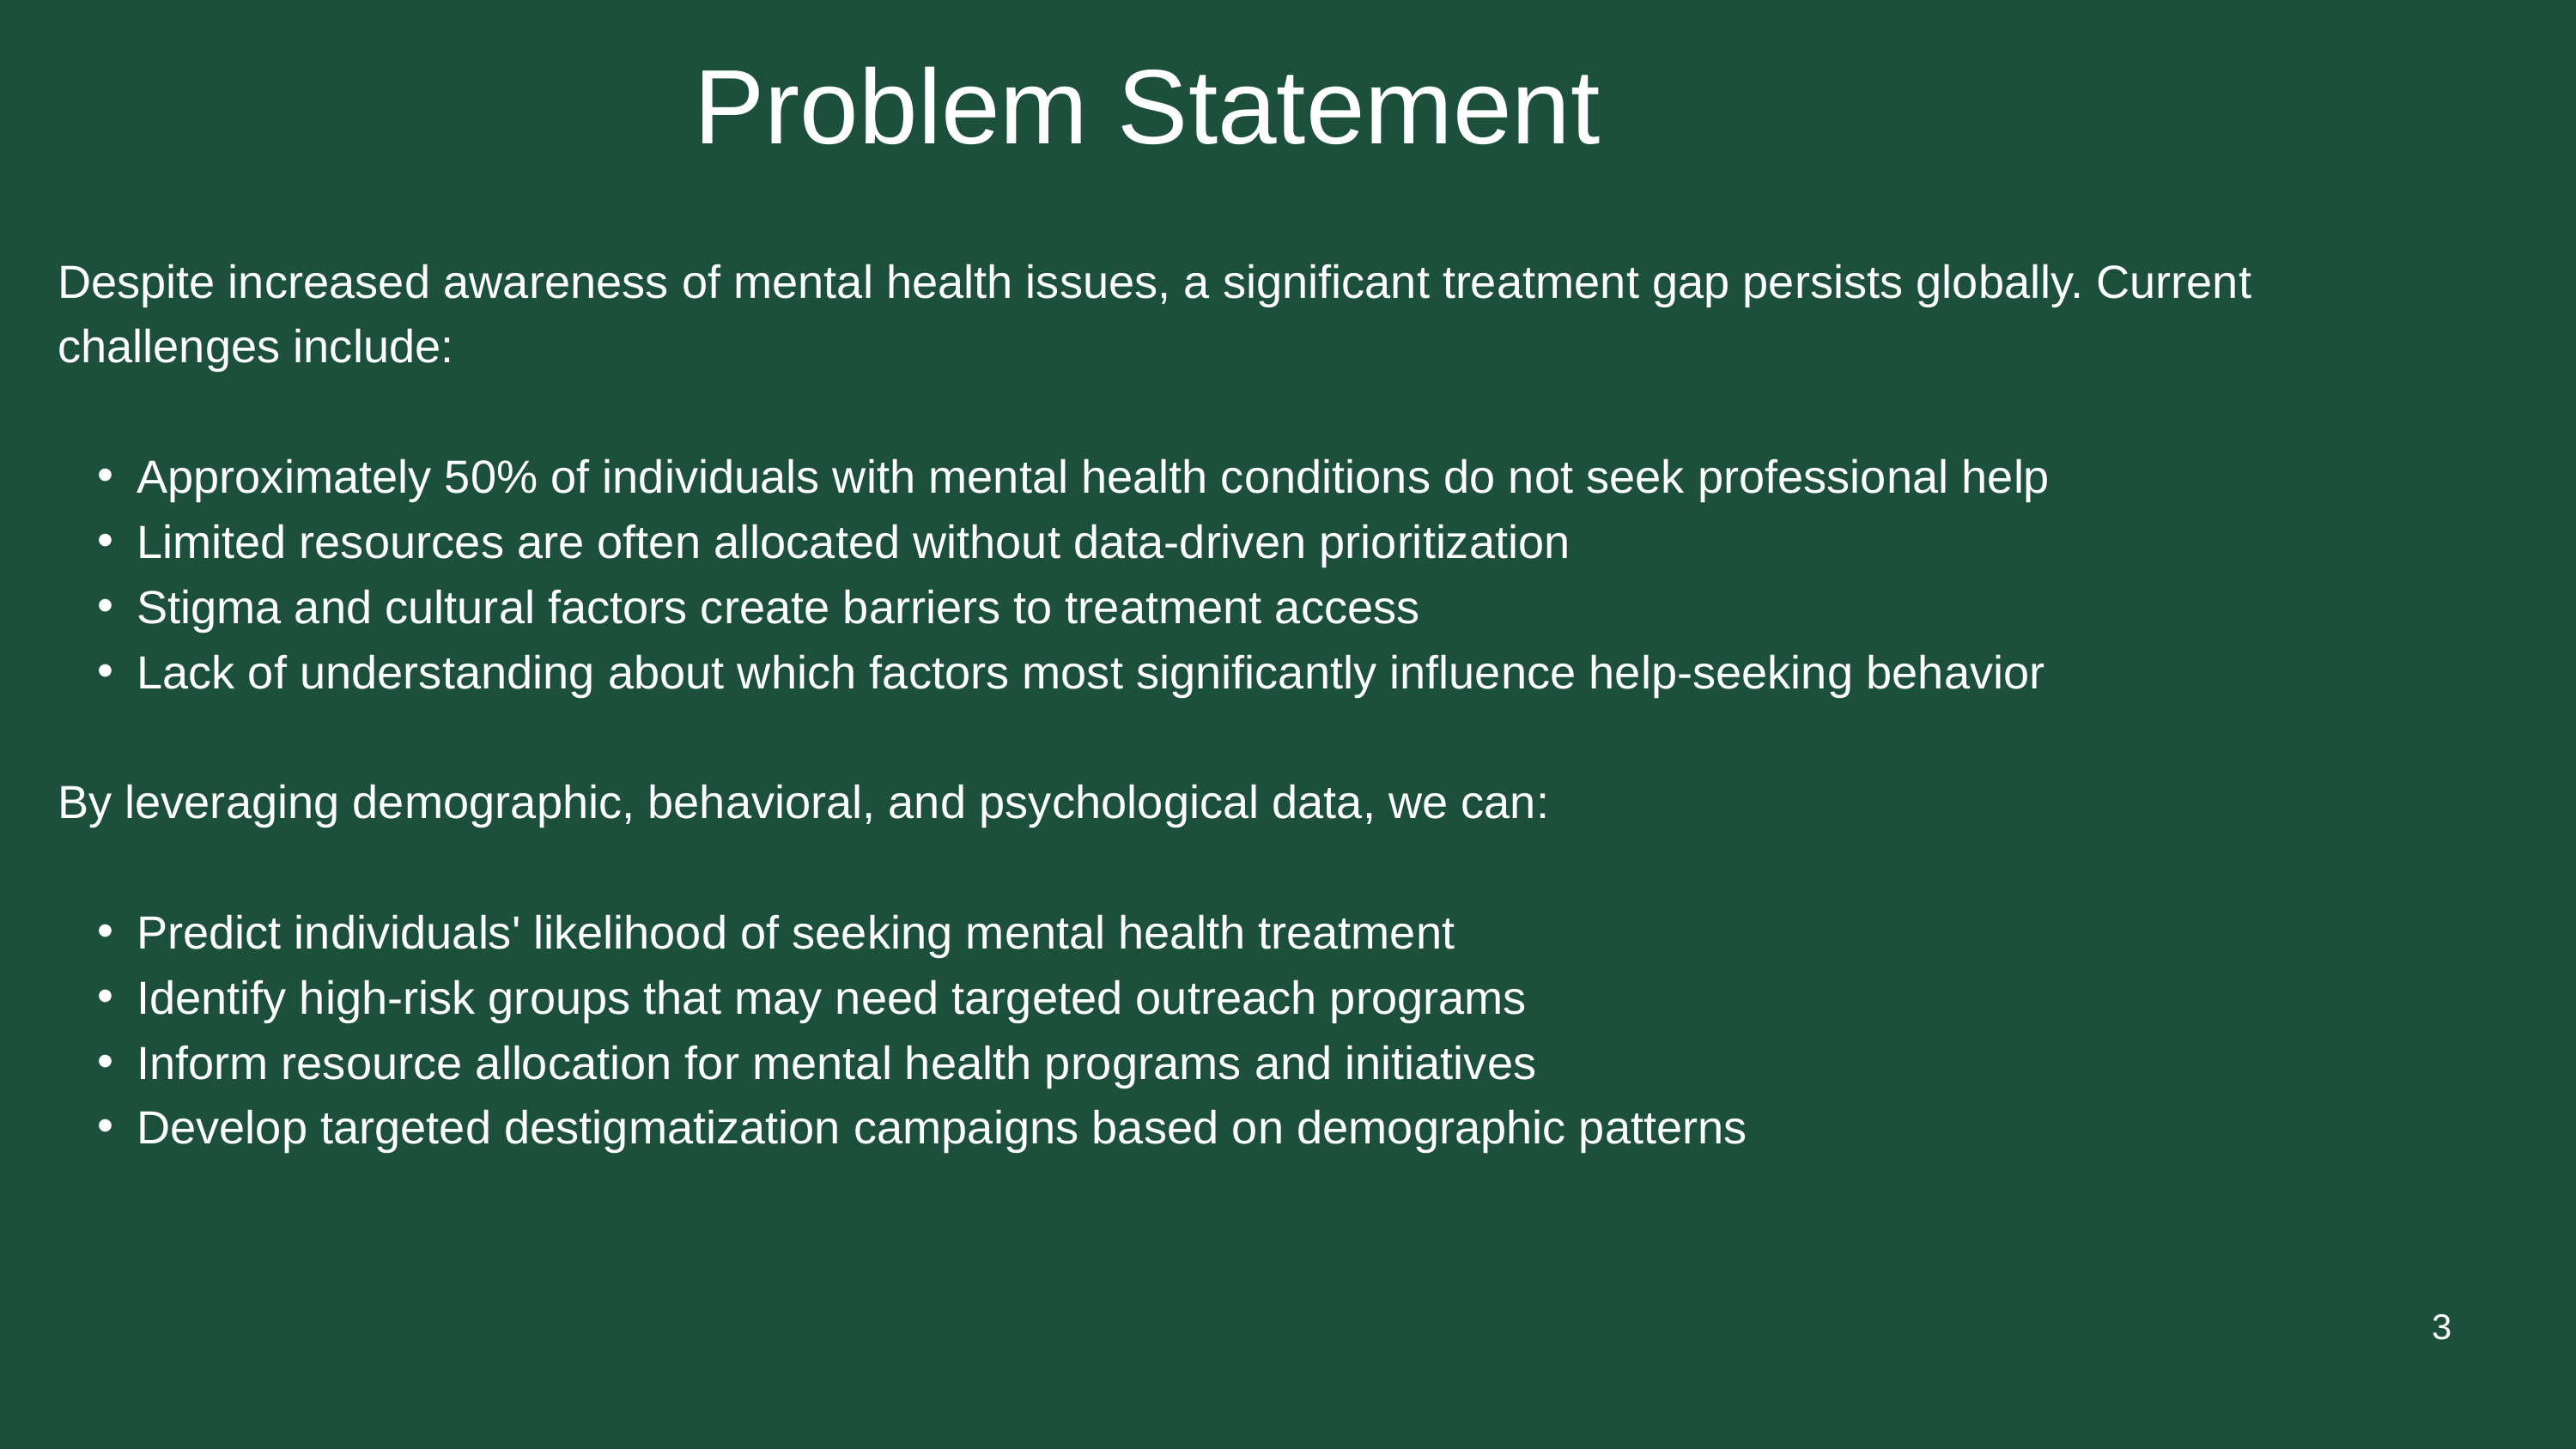

Problem Statement
Despite increased awareness of mental health issues, a significant treatment gap persists globally. Current challenges include:

Approximately 50% of individuals with mental health conditions do not seek professional help
Limited resources are often allocated without data-driven prioritization
Stigma and cultural factors create barriers to treatment access
Lack of understanding about which factors most significantly influence help-seeking behavior

By leveraging demographic, behavioral, and psychological data, we can:

Predict individuals' likelihood of seeking mental health treatment
Identify high-risk groups that may need targeted outreach programs
Inform resource allocation for mental health programs and initiatives
Develop targeted destigmatization campaigns based on demographic patterns
3